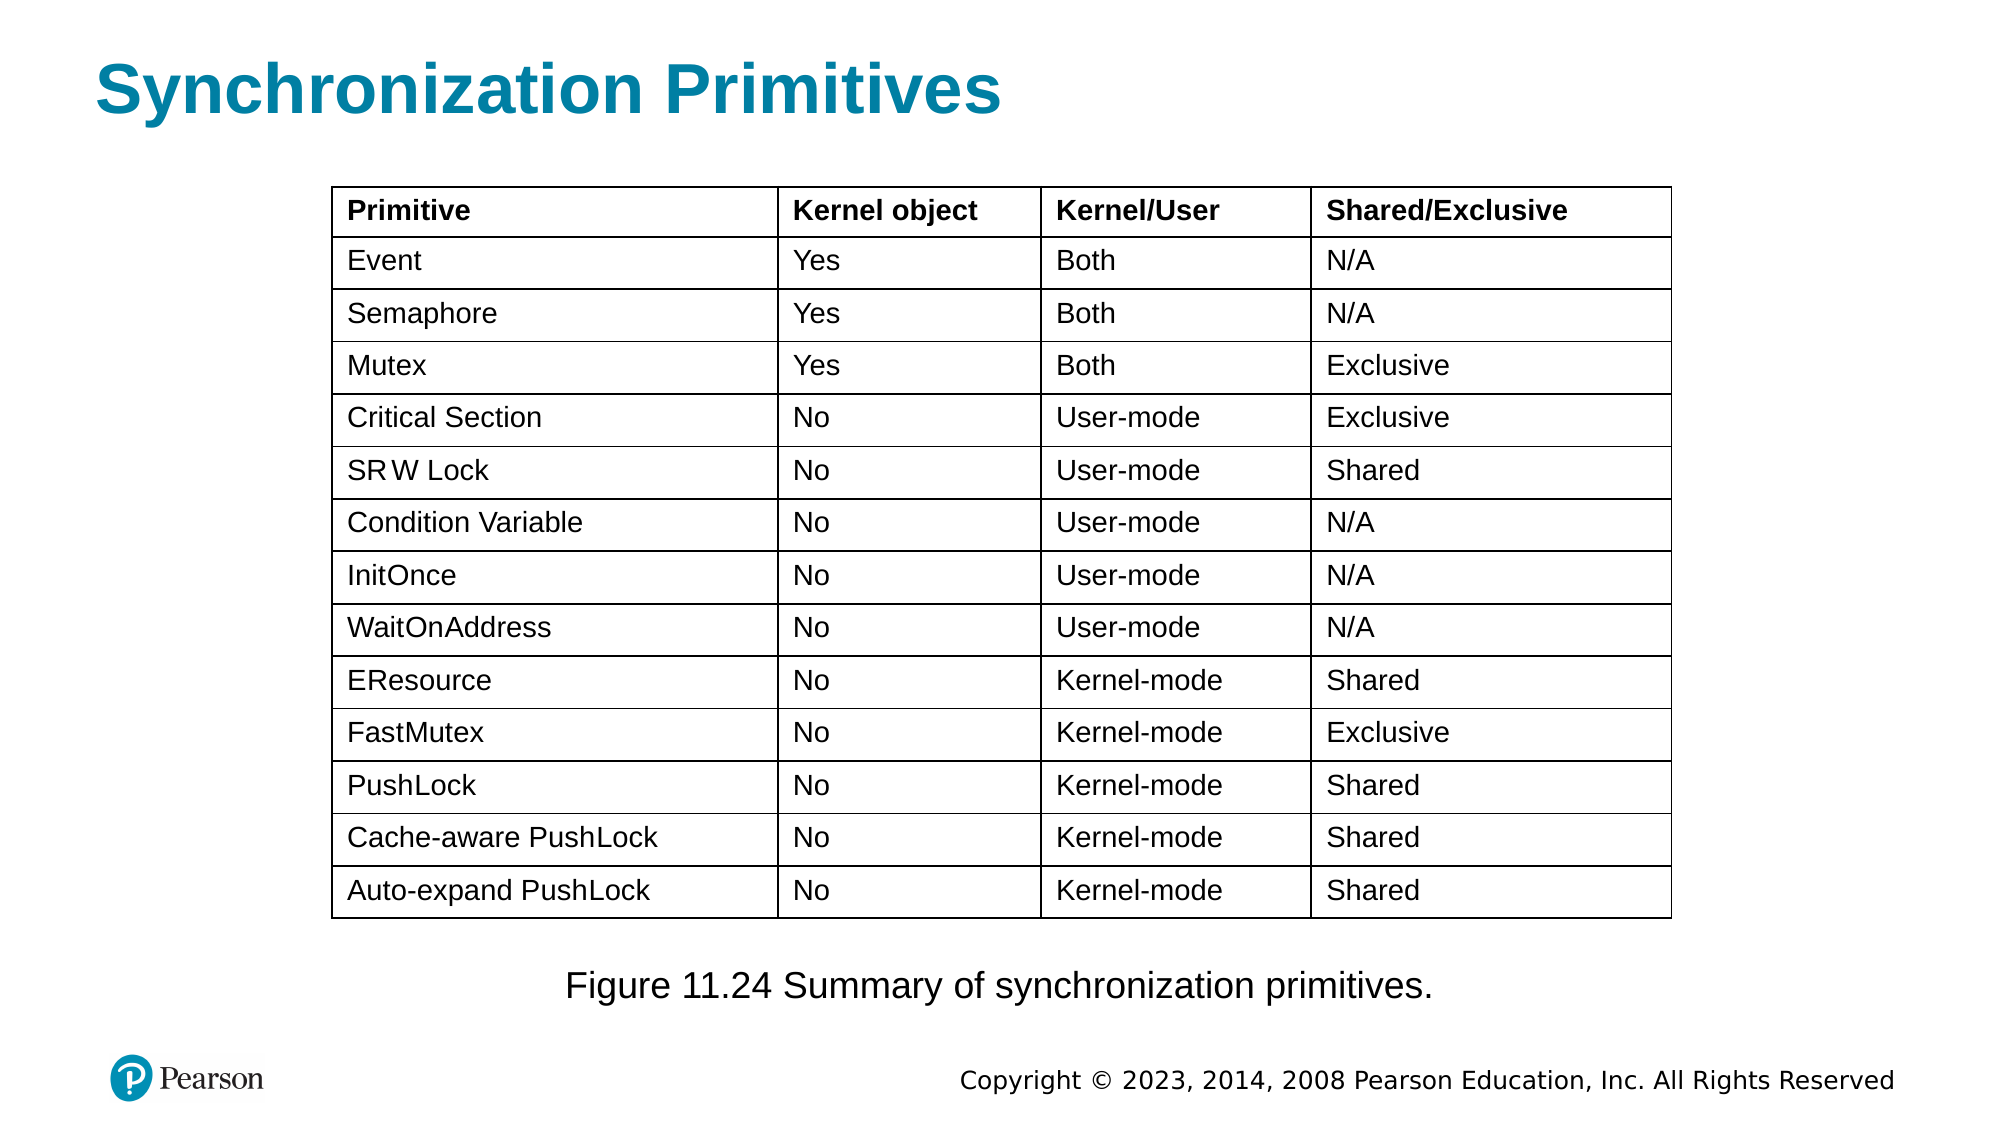

# Synchronization Primitives
| Primitive | Kernel object | Kernel/User | Shared/Exclusive |
| --- | --- | --- | --- |
| Event | Yes | Both | N/A |
| Semaphore | Yes | Both | N/A |
| Mutex | Yes | Both | Exclusive |
| Critical Section | No | User-mode | Exclusive |
| S R W Lock | No | User-mode | Shared |
| Condition Variable | No | User-mode | N/A |
| Init Once | No | User-mode | N/A |
| Wait On Address | No | User-mode | N/A |
| E Resource | No | Kernel-mode | Shared |
| Fast Mutex | No | Kernel-mode | Exclusive |
| Push Lock | No | Kernel-mode | Shared |
| Cache-aware Push Lock | No | Kernel-mode | Shared |
| Auto-expand Push Lock | No | Kernel-mode | Shared |
Figure 11.24 Summary of synchronization primitives.